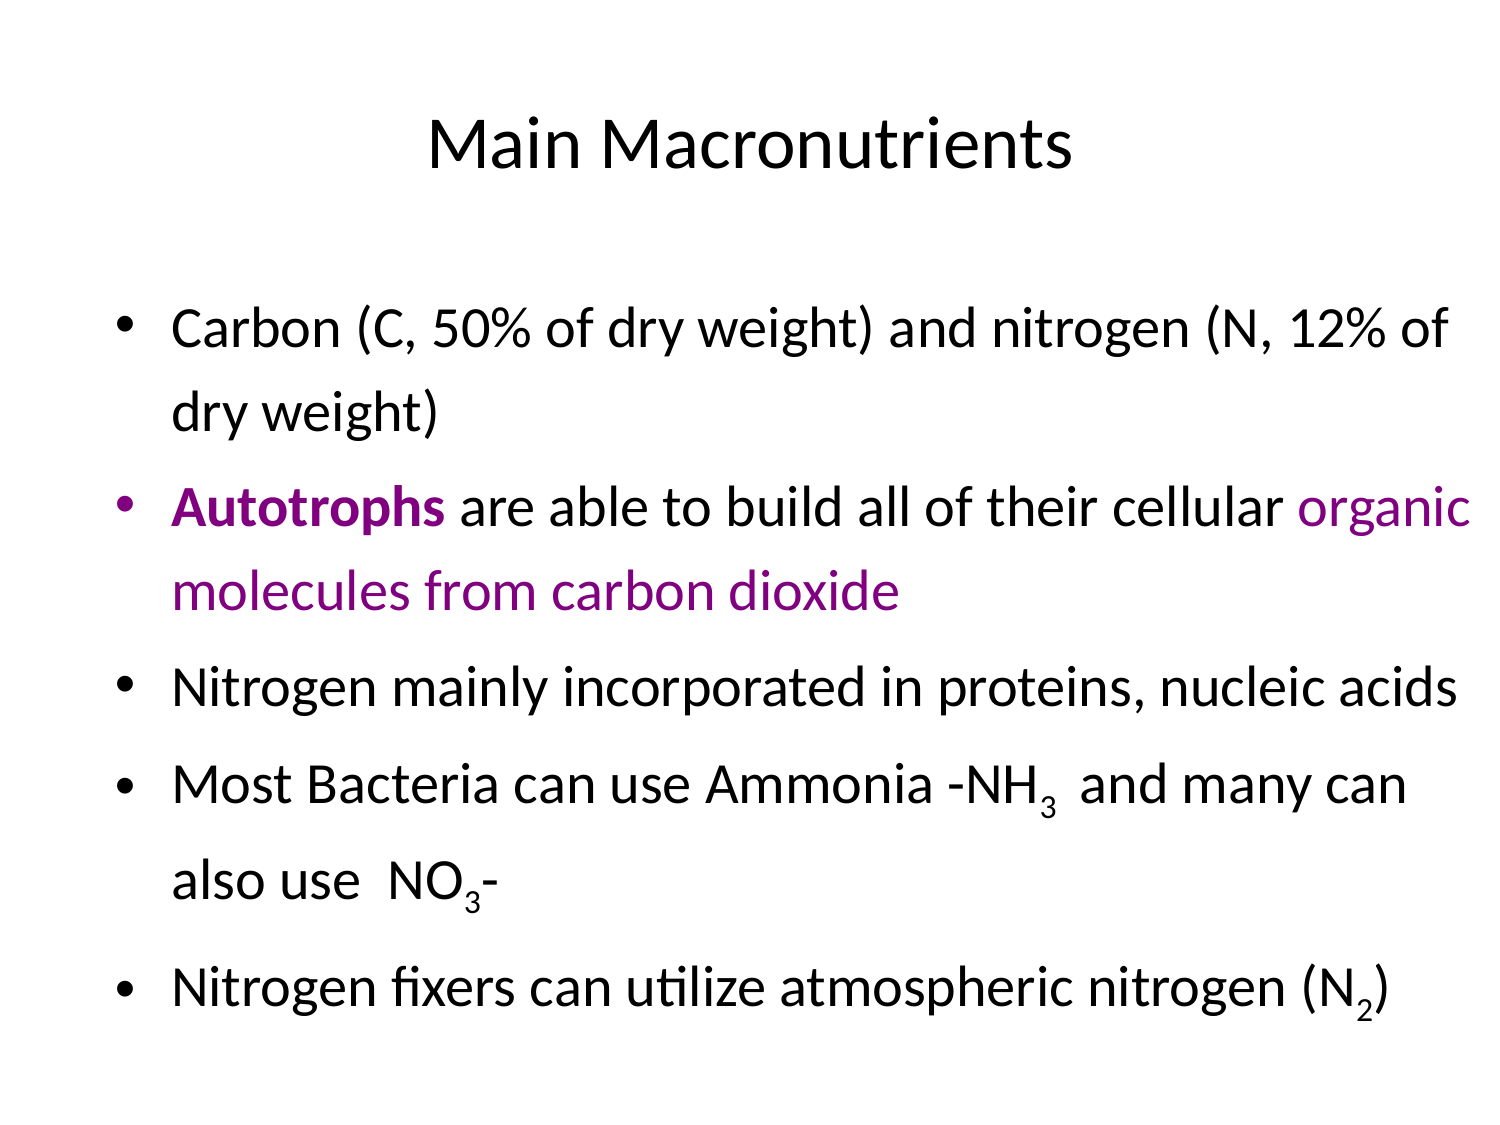

# Main Macronutrients
Carbon (C, 50% of dry weight) and nitrogen (N, 12% of dry weight)
Autotrophs are able to build all of their cellular organic molecules from carbon dioxide
Nitrogen mainly incorporated in proteins, nucleic acids
Most Bacteria can use Ammonia -NH3   and many can also use  NO3-
Nitrogen fixers can utilize atmospheric nitrogen (N2)

60